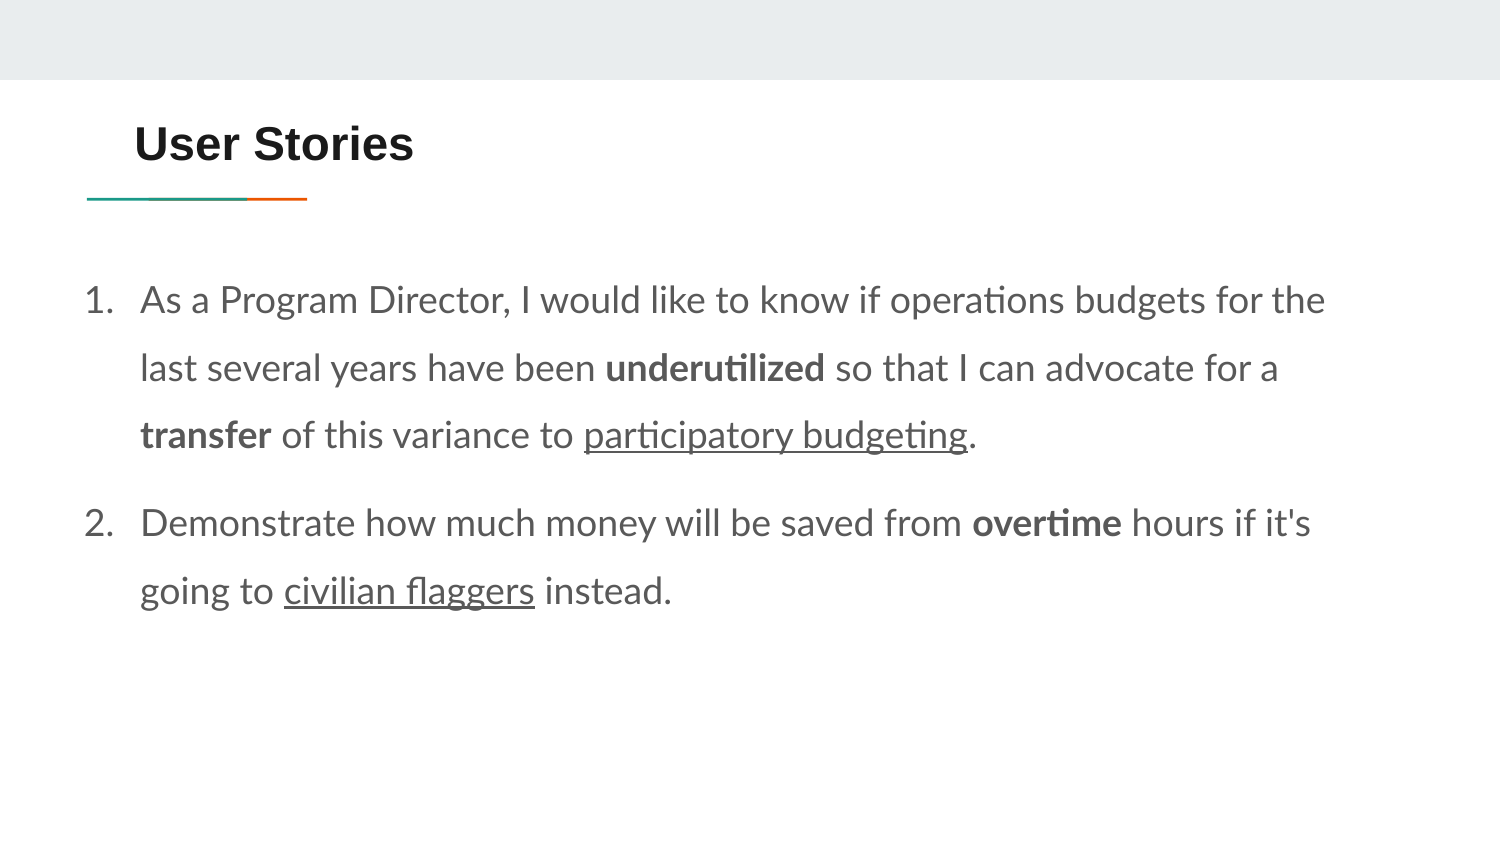

# User Stories
As a Program Director, I would like to know if operations budgets for the last several years have been underutilized so that I can advocate for a transfer of this variance to participatory budgeting.
Demonstrate how much money will be saved from overtime hours if it's going to civilian flaggers instead.